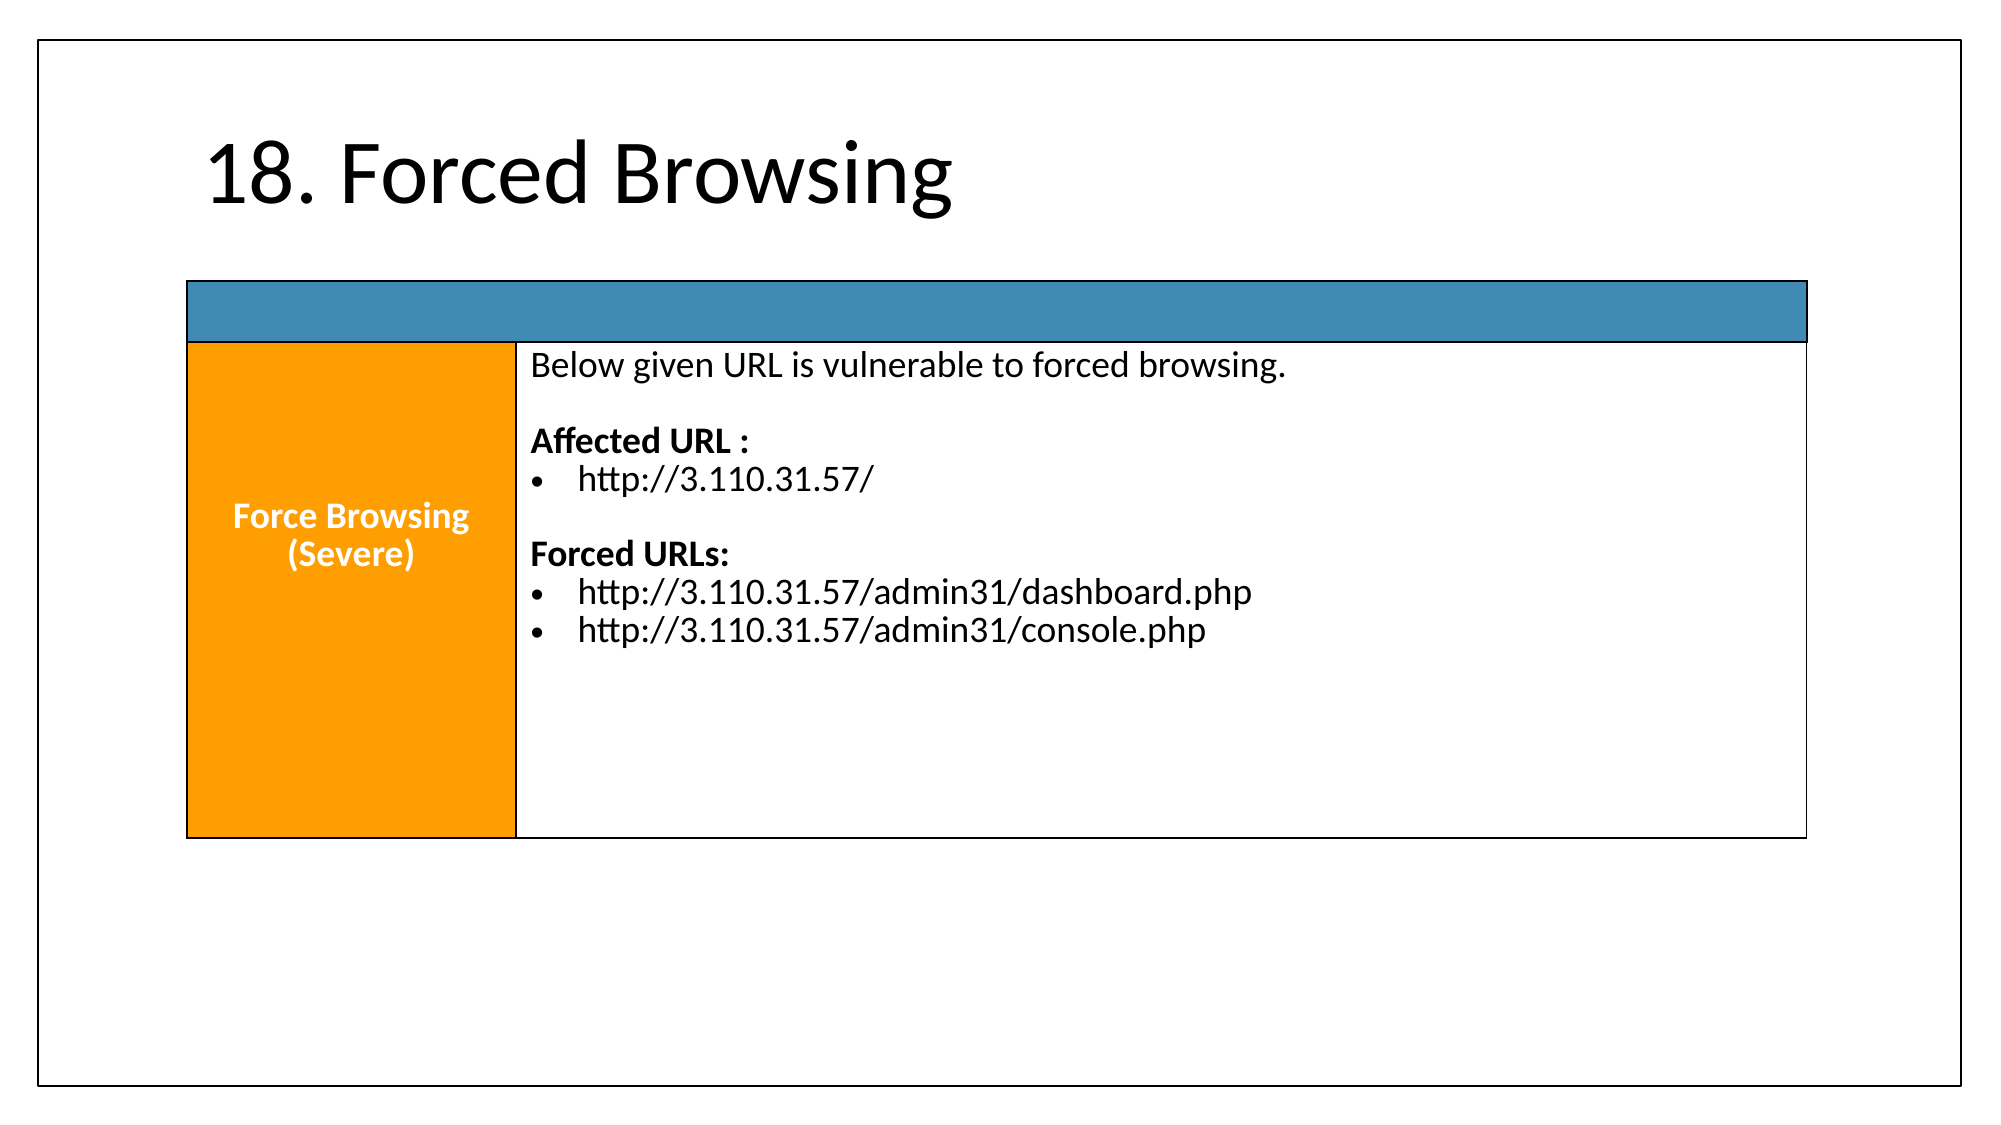

# 18. Forced Browsing
|  |
| --- |
| Force Browsing (Severe) | Below given URL is vulnerable to forced browsing. Affected URL : http://3.110.31.57/ Forced URLs: http://3.110.31.57/admin31/dashboard.php http://3.110.31.57/admin31/console.php |
| --- | --- |